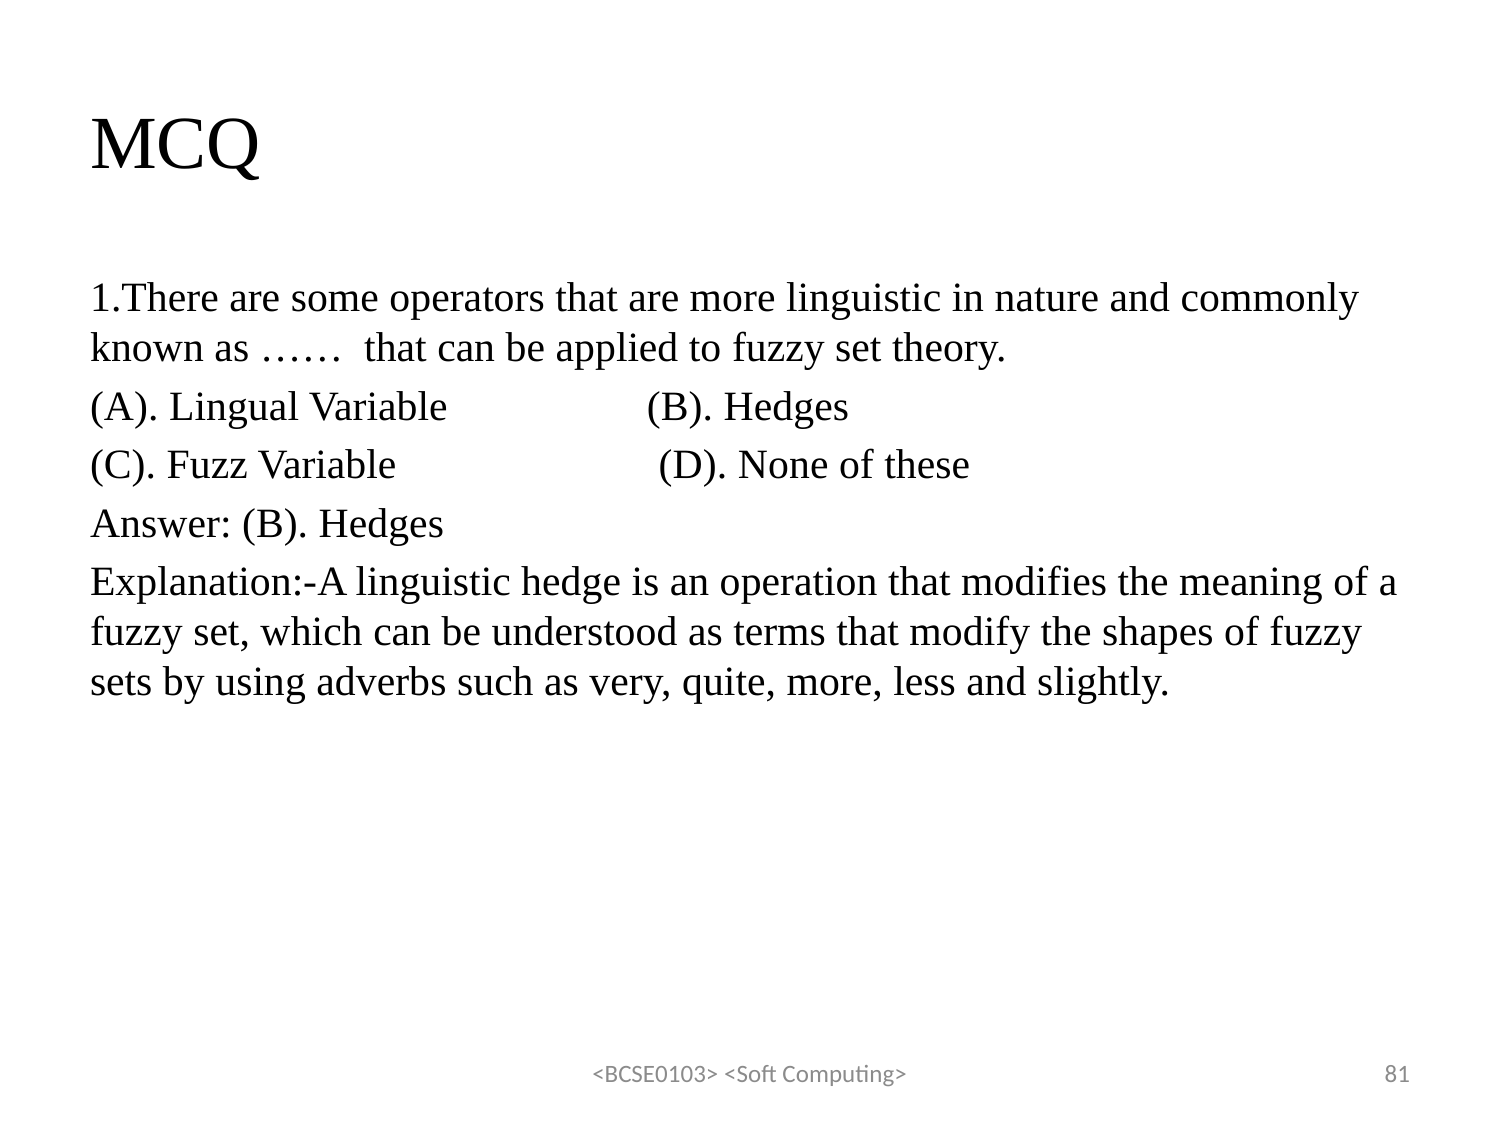

# MCQ
1.There are some operators that are more linguistic in nature and commonly known as ……  that can be applied to fuzzy set theory.
(A). Lingual Variable                   (B). Hedges
(C). Fuzz Variable                         (D). None of these
Answer: (B). Hedges
Explanation:-A linguistic hedge is an operation that modifies the meaning of a fuzzy set, which can be understood as terms that modify the shapes of fuzzy sets by using adverbs such as very, quite, more, less and slightly.
<BCSE0103> <Soft Computing>
81